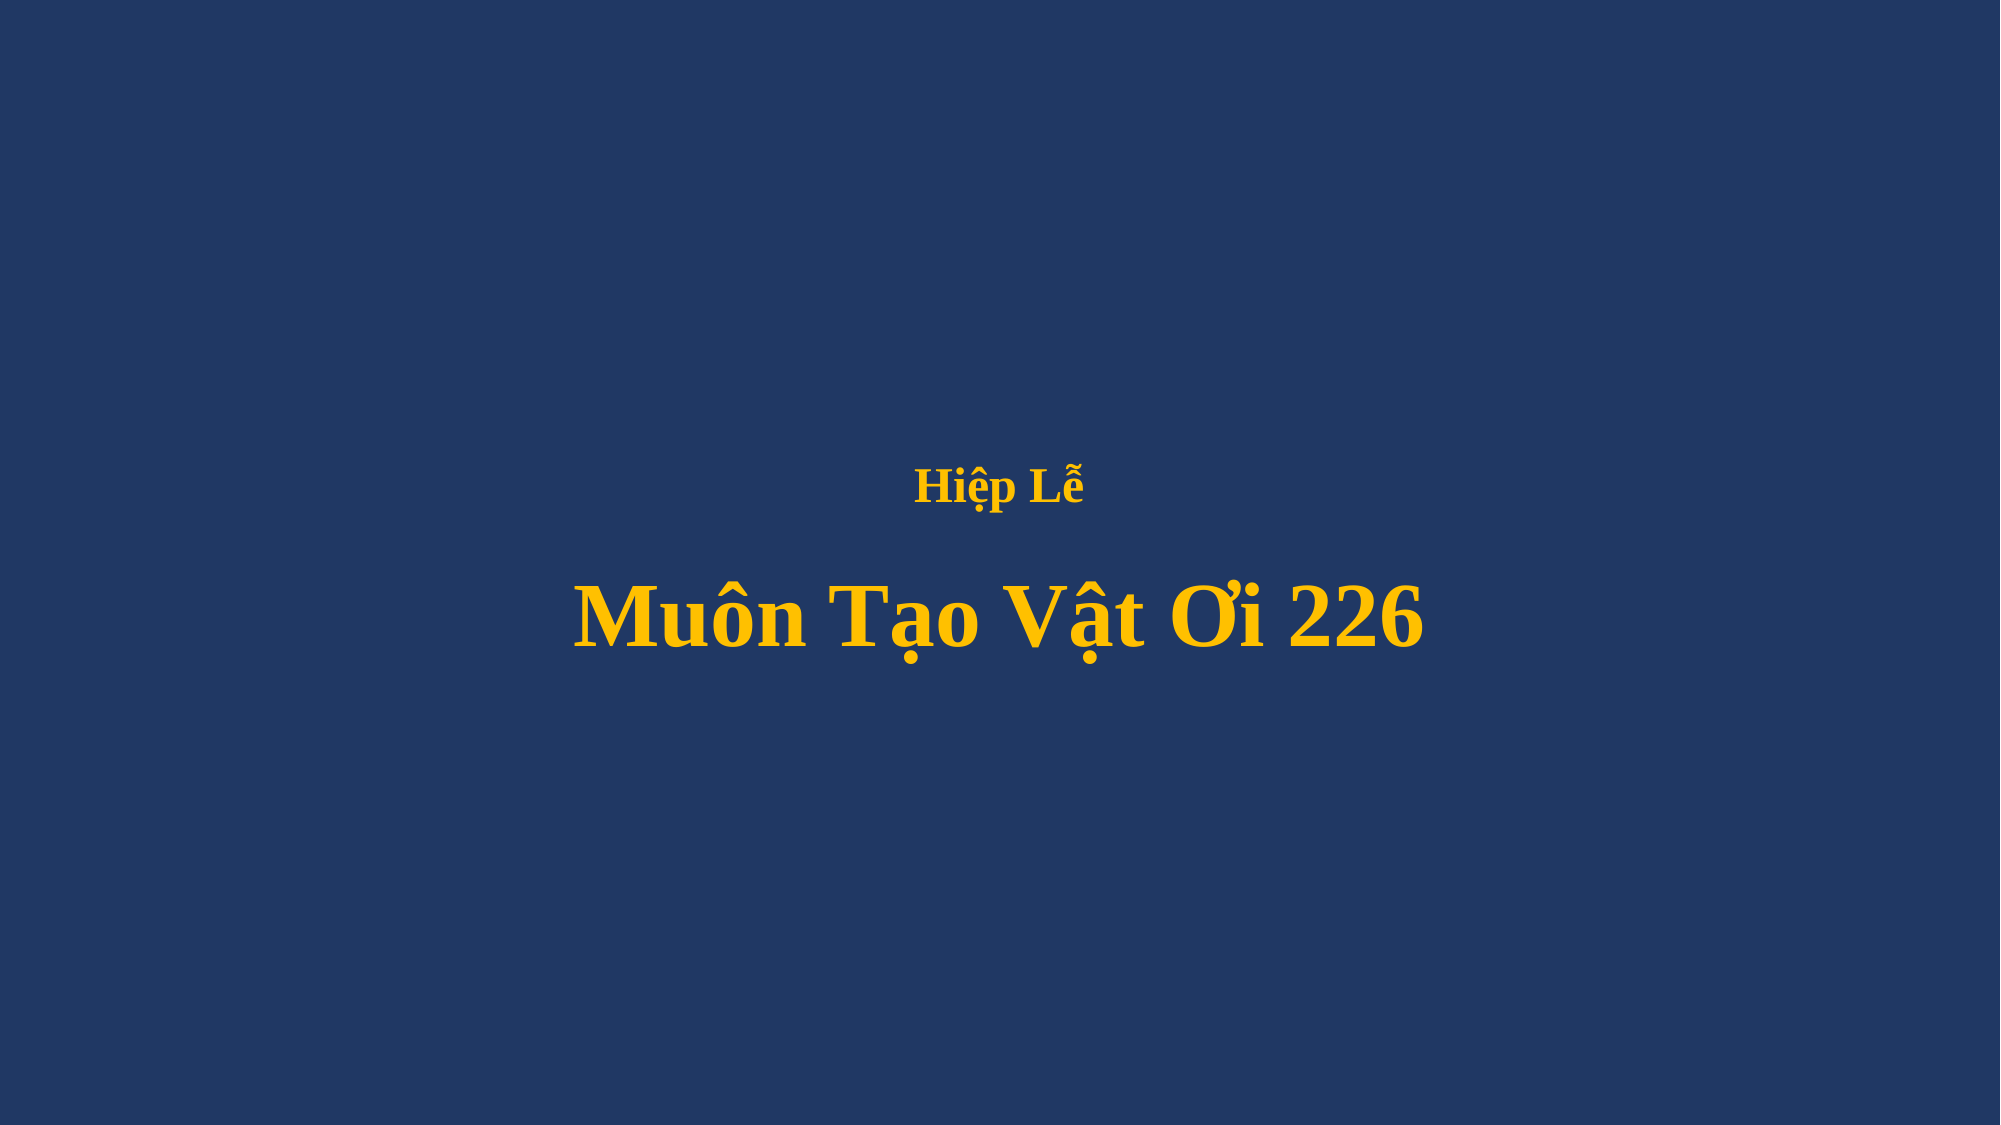

# Hiệp Lễ Muôn Tạo Vật Ơi 226